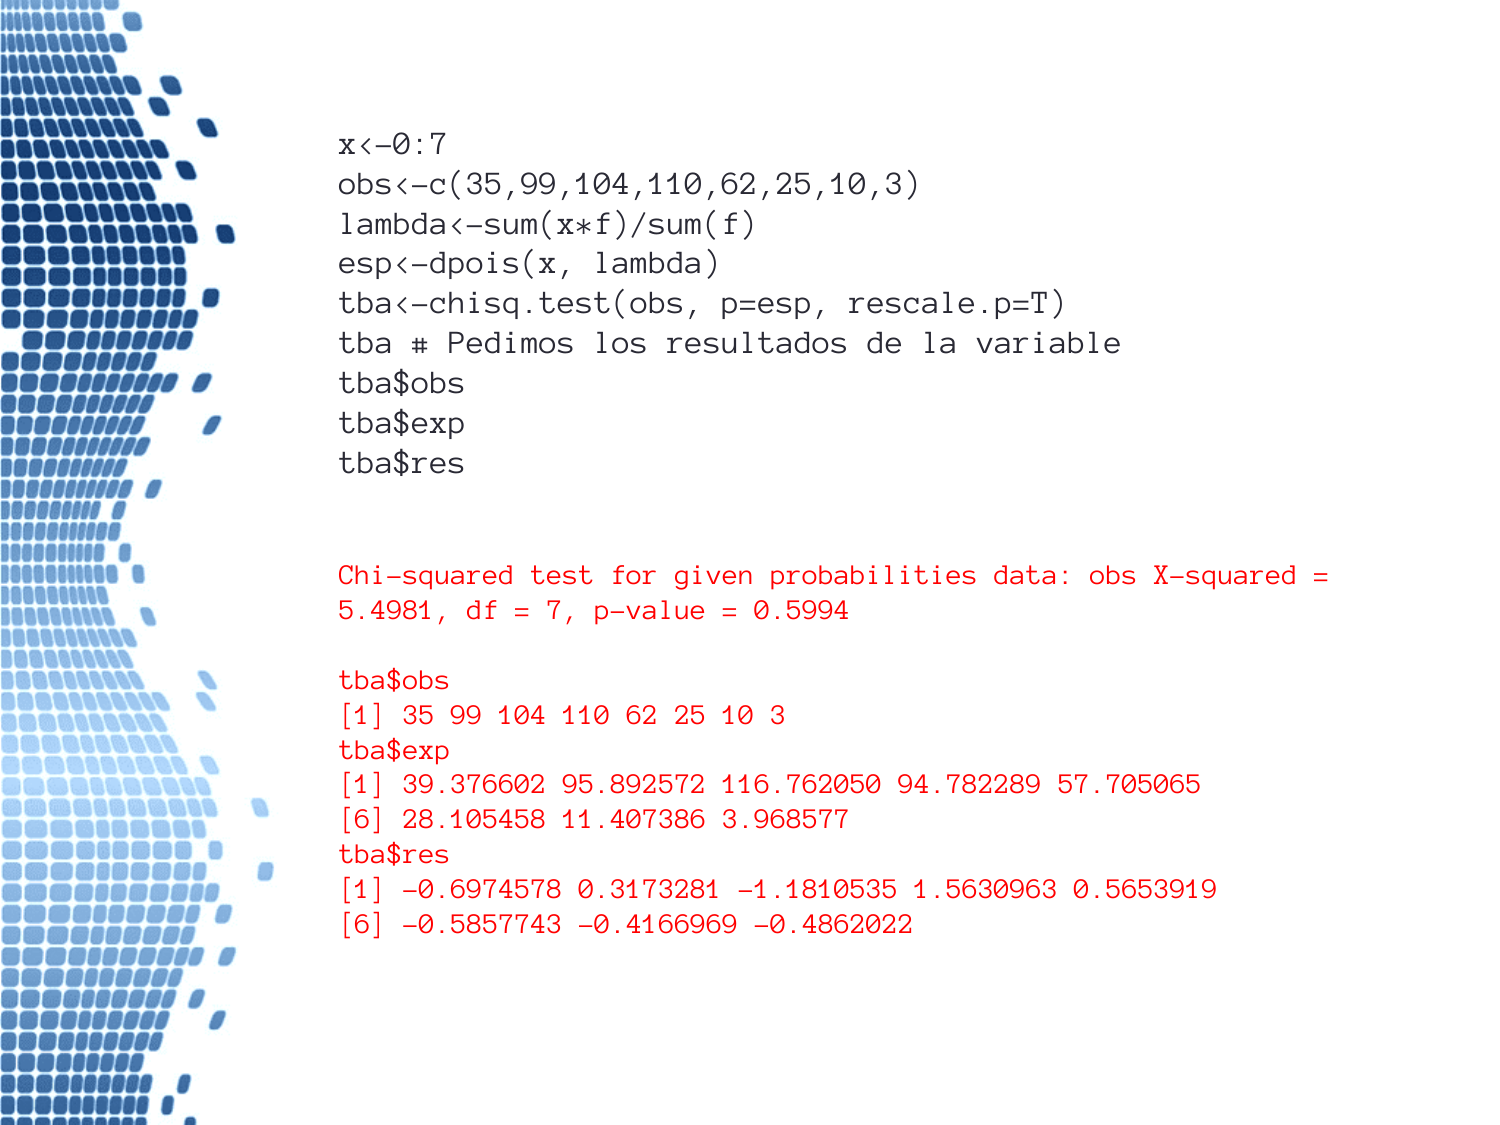

x<-0:7
obs<-c(35,99,104,110,62,25,10,3)
lambda<-sum(x*f)/sum(f)
esp<-dpois(x, lambda)
tba<-chisq.test(obs, p=esp, rescale.p=T)
tba # Pedimos los resultados de la variable
tba$obs
tba$exp
tba$res

Chi-squared test for given probabilities data: obs X-squared = 5.4981, df = 7, p-value = 0.5994

tba$obs
[1] 35 99 104 110 62 25 10 3
tba$exp
[1] 39.376602 95.892572 116.762050 94.782289 57.705065
[6] 28.105458 11.407386 3.968577
tba$res
[1] -0.6974578 0.3173281 -1.1810535 1.5630963 0.5653919
[6] -0.5857743 -0.4166969 -0.4862022